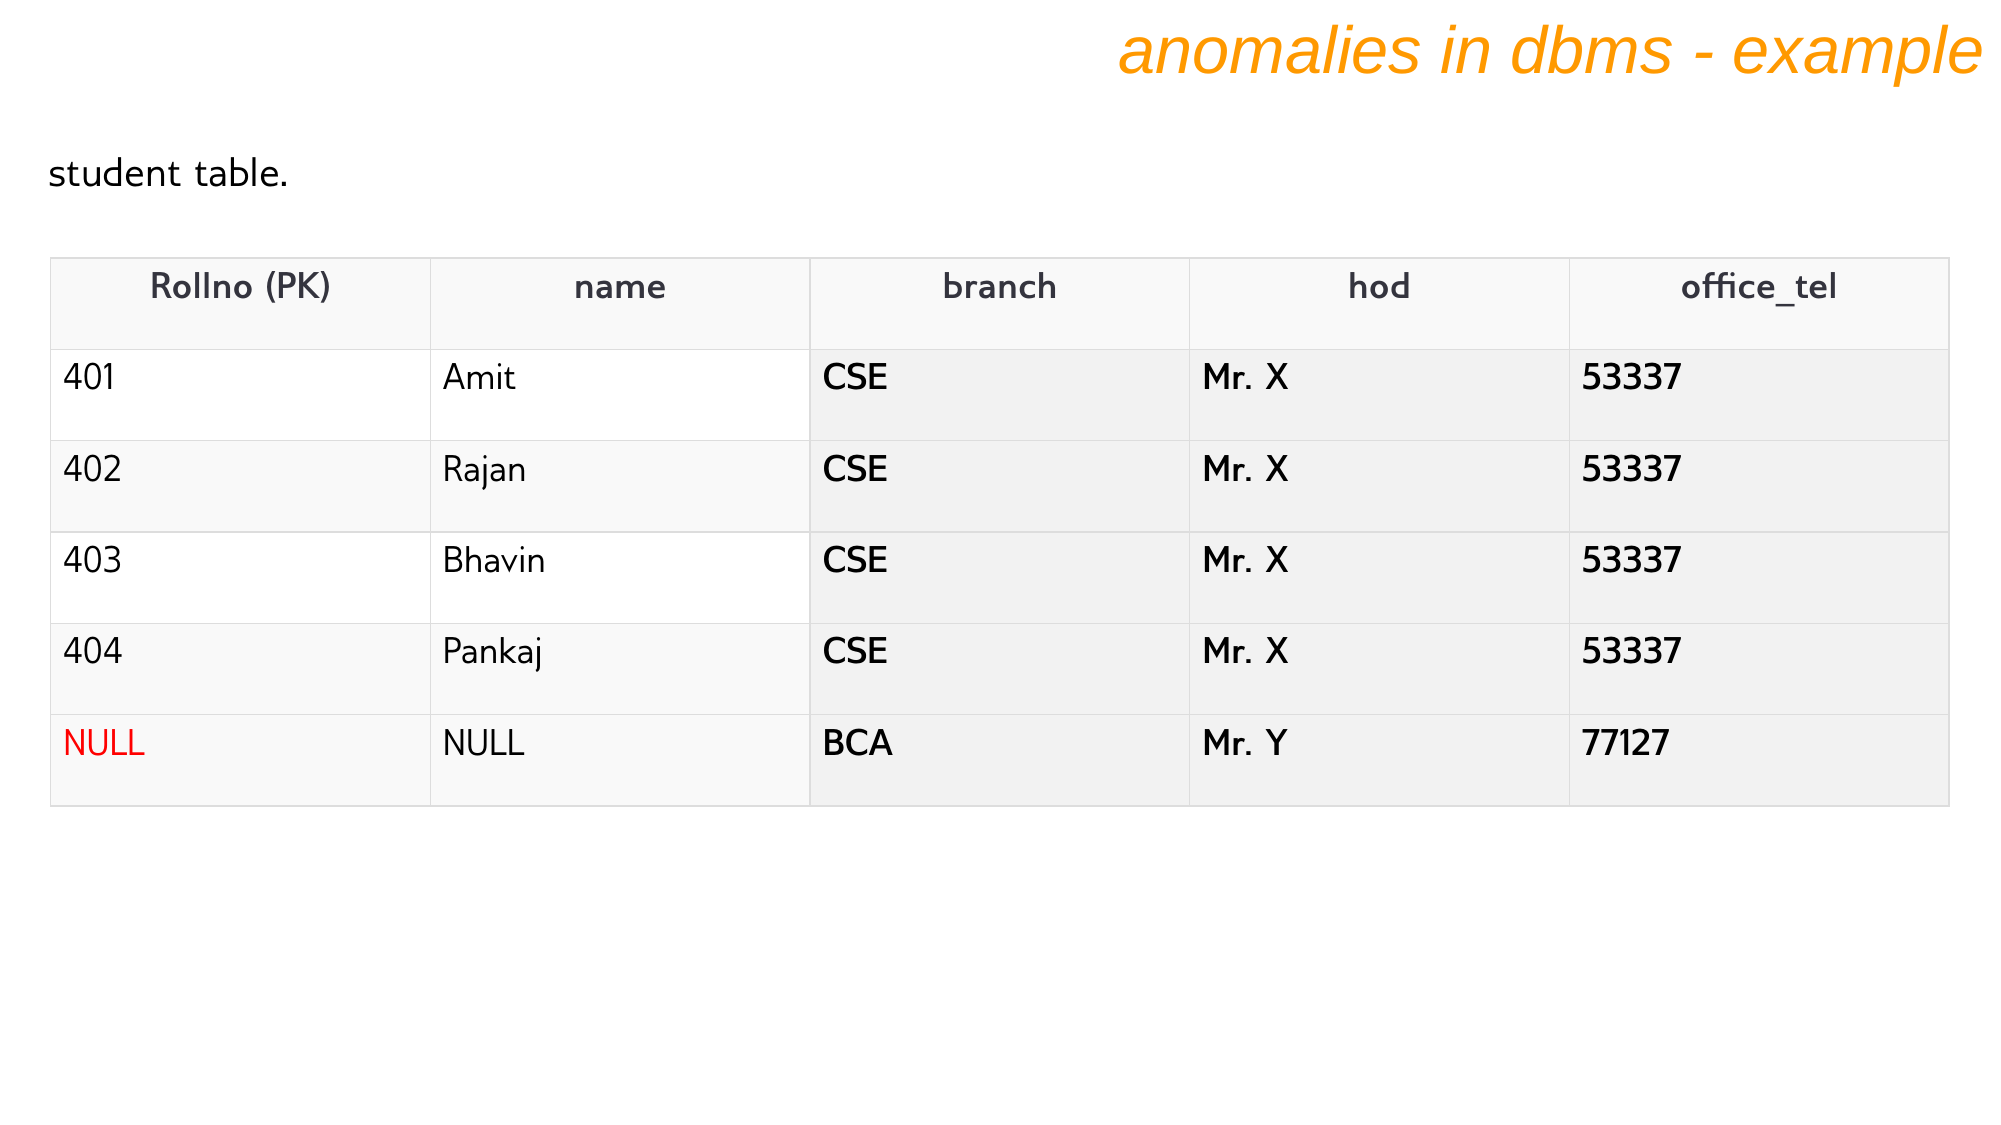

anomalies in dbms - example
student table.
| Rollno (PK) | name | branch | hod | office\_tel |
| --- | --- | --- | --- | --- |
| 401 | Amit | CSE | Mr. X | 53337 |
| 402 | Rajan | CSE | Mr. X | 53337 |
| 403 | Bhavin | CSE | Mr. X | 53337 |
| 404 | Pankaj | CSE | Mr. X | 53337 |
| NULL | NULL | BCA | Mr. Y | 77127 |